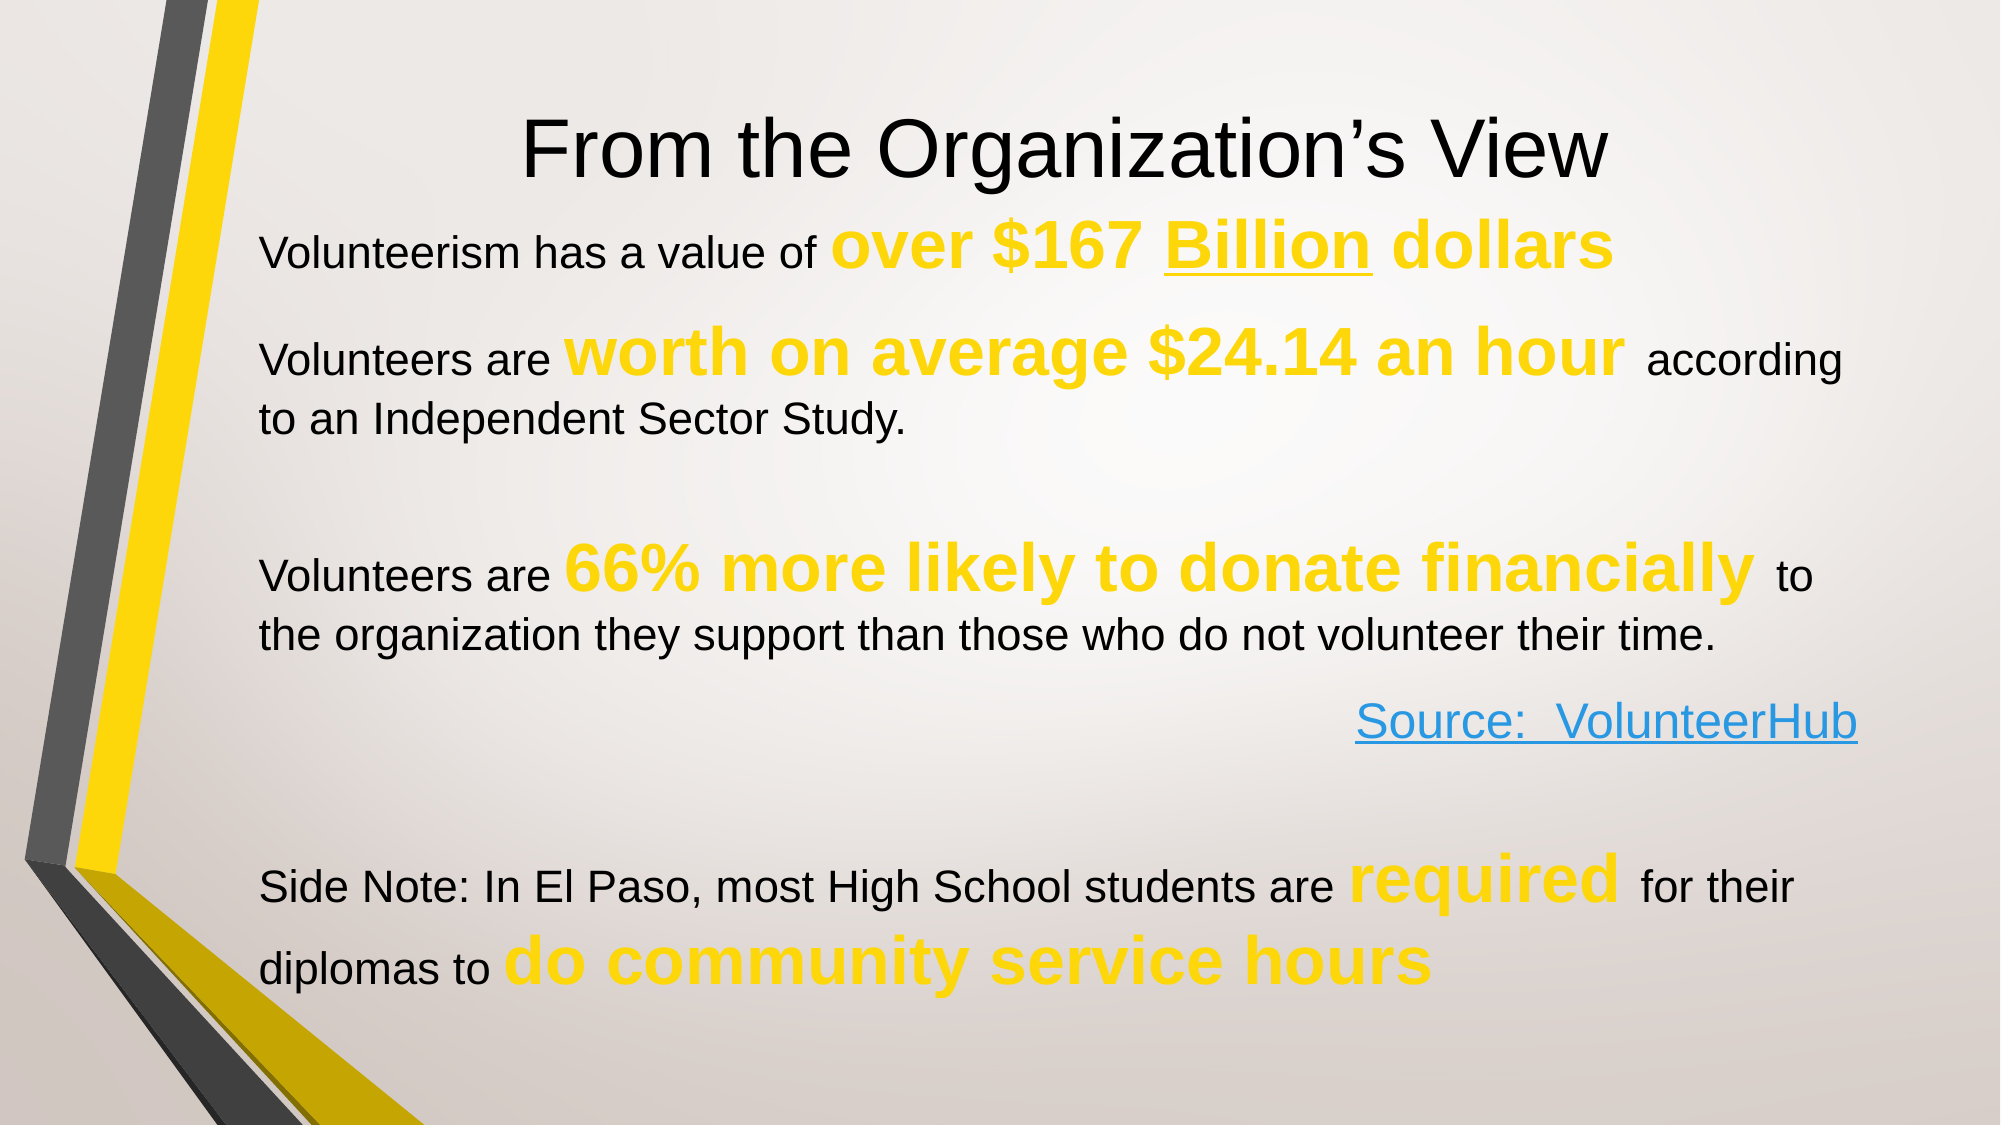

# From the Organization’s View
Volunteerism has a value of over $167 Billion dollars
Volunteers are worth on average $24.14 an hour according to an Independent Sector Study.
Volunteers are 66% more likely to donate financially to the organization they support than those who do not volunteer their time.

Side Note: In El Paso, most High School students are required for their diplomas to do community service hours
Source:  VolunteerHub